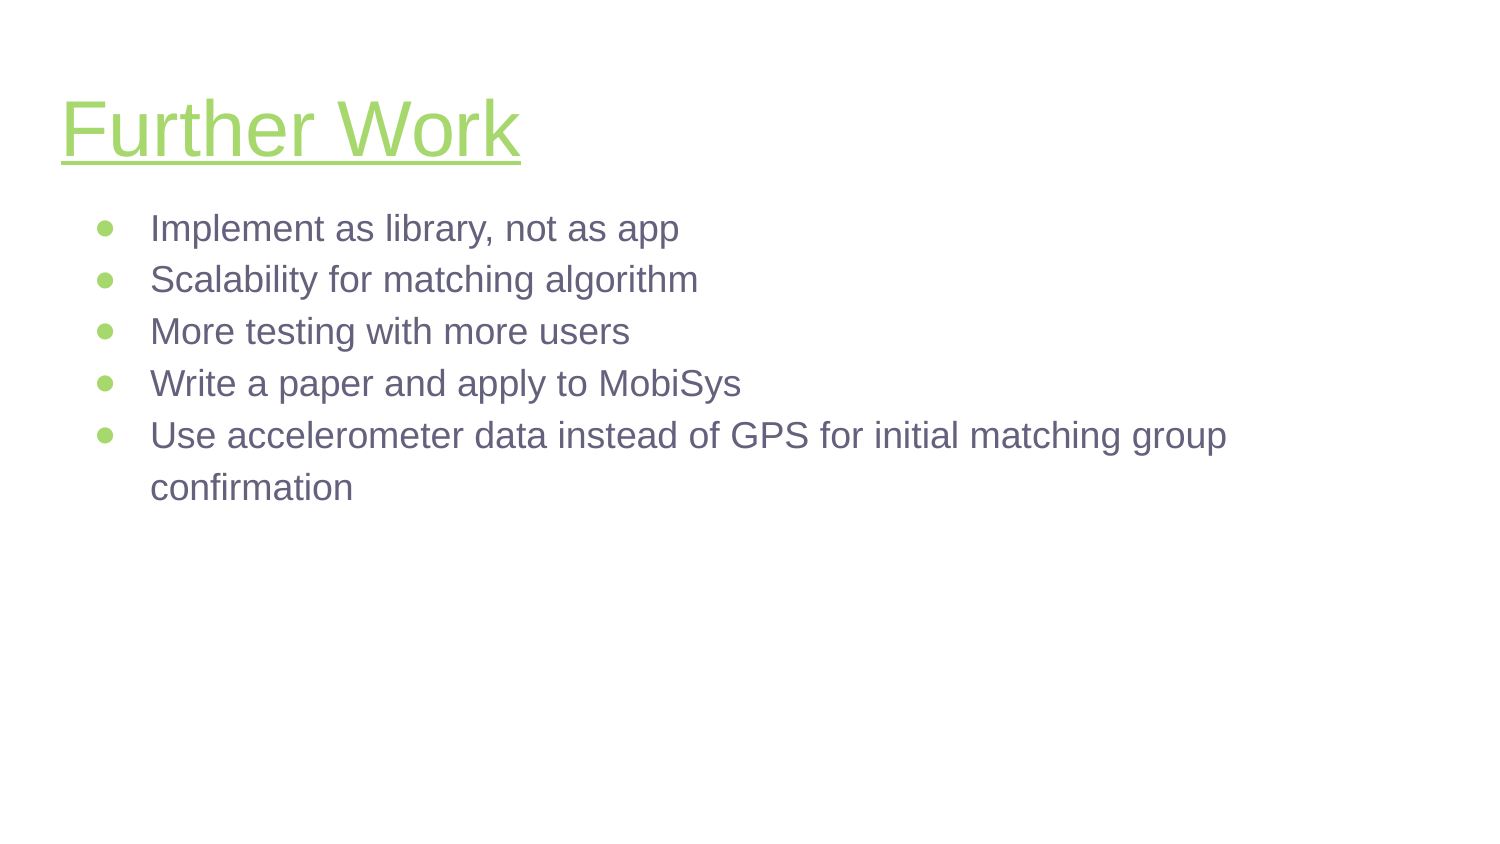

# Further Work
Implement as library, not as app
Scalability for matching algorithm
More testing with more users
Write a paper and apply to MobiSys
Use accelerometer data instead of GPS for initial matching group confirmation